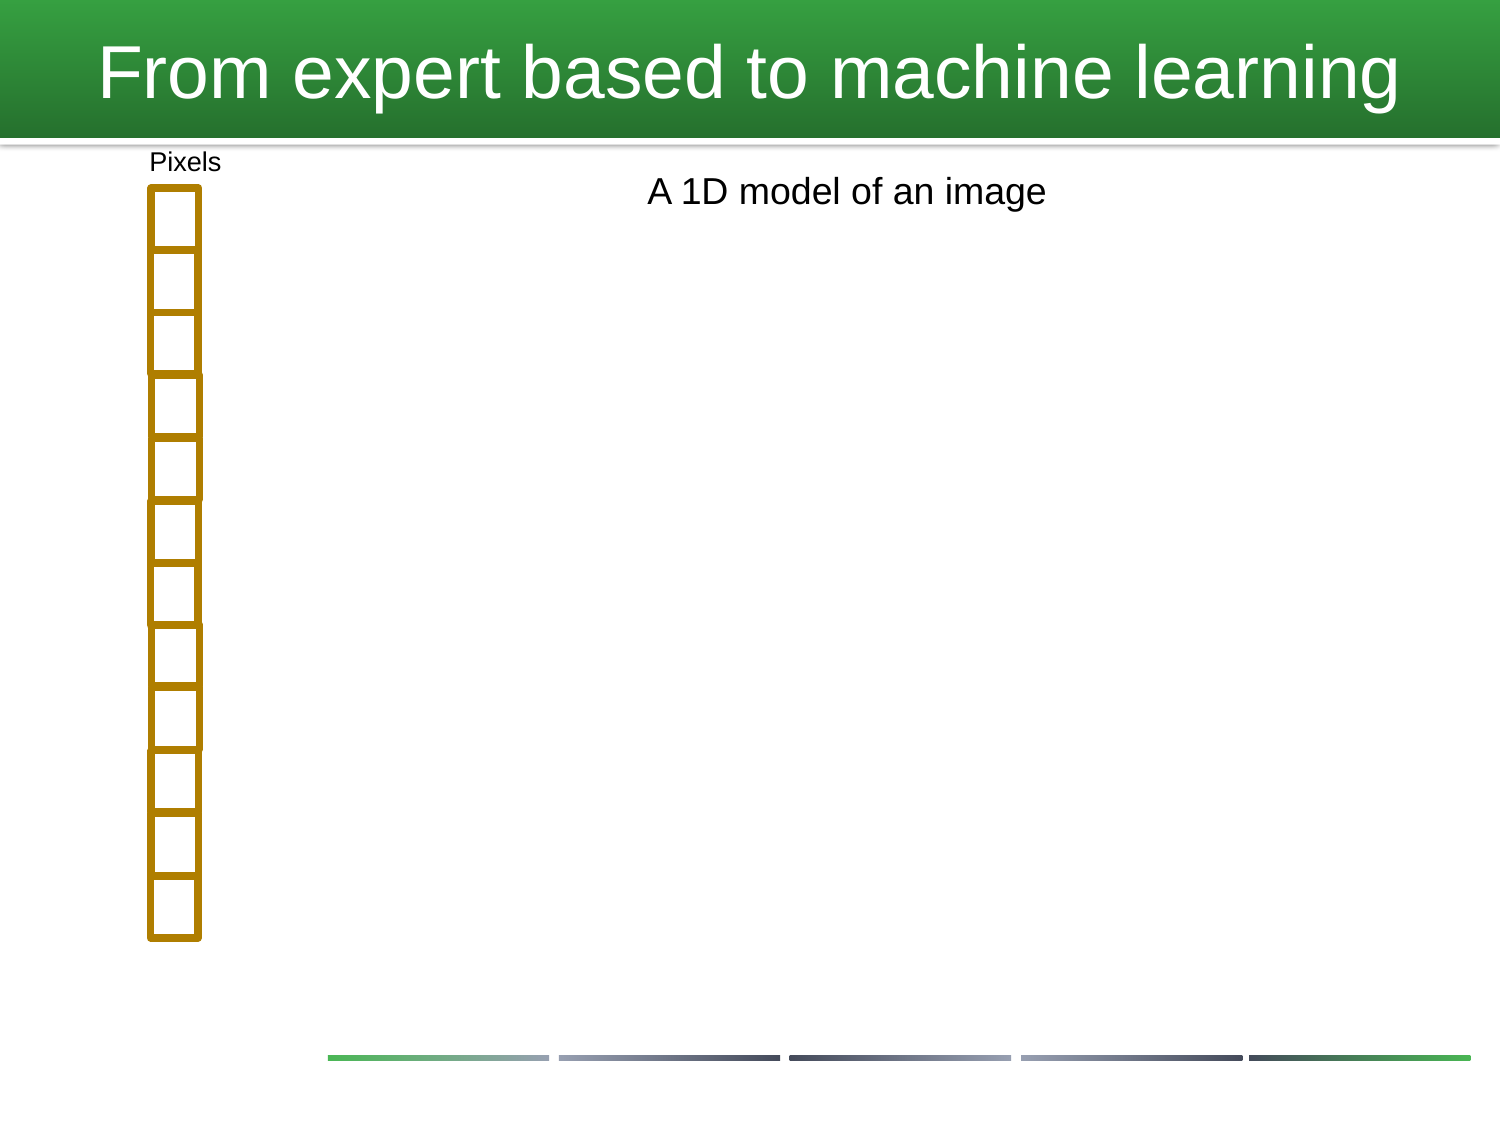

# From expert based to machine learning
Pixels
A 1D model of an image